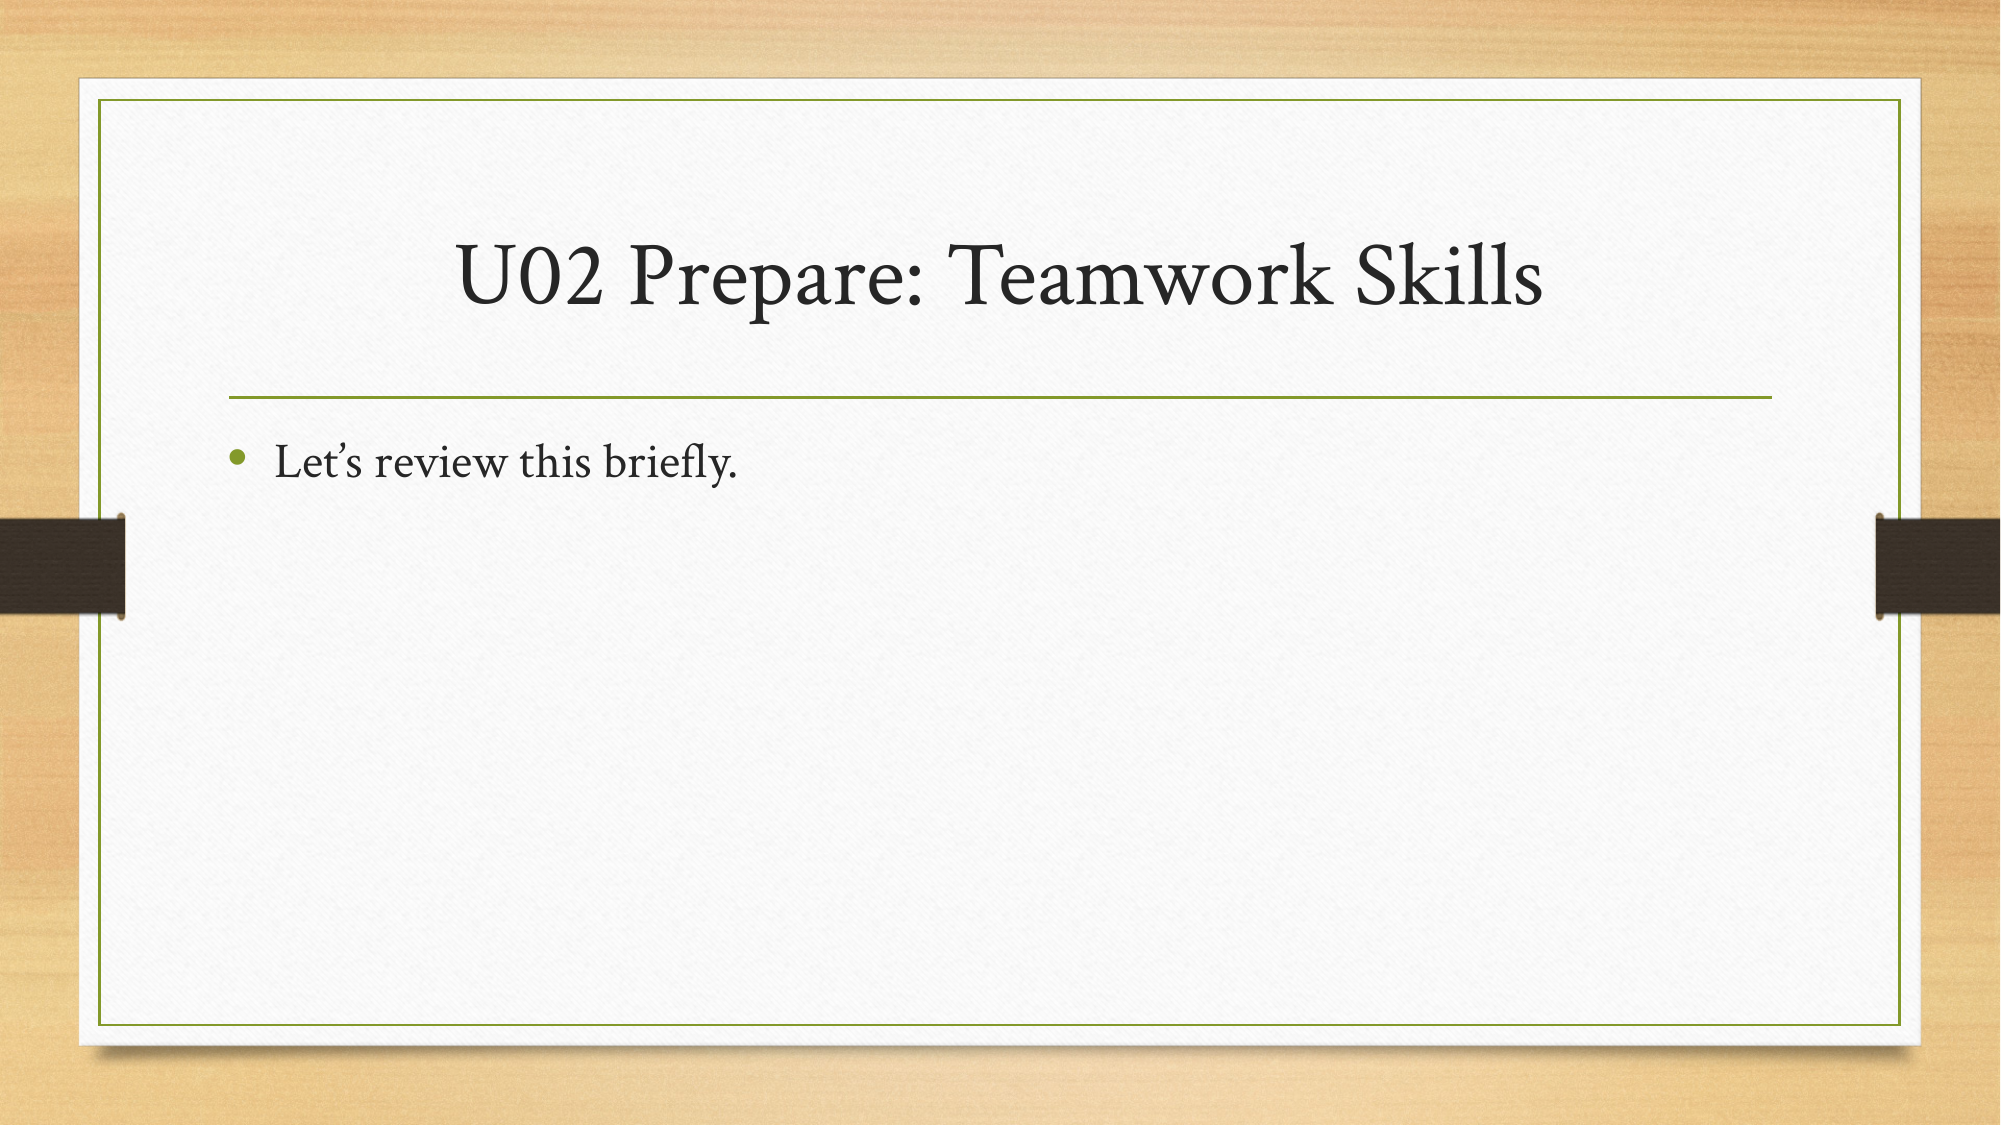

# U02 Prepare: Teamwork Skills
Let’s review this briefly.